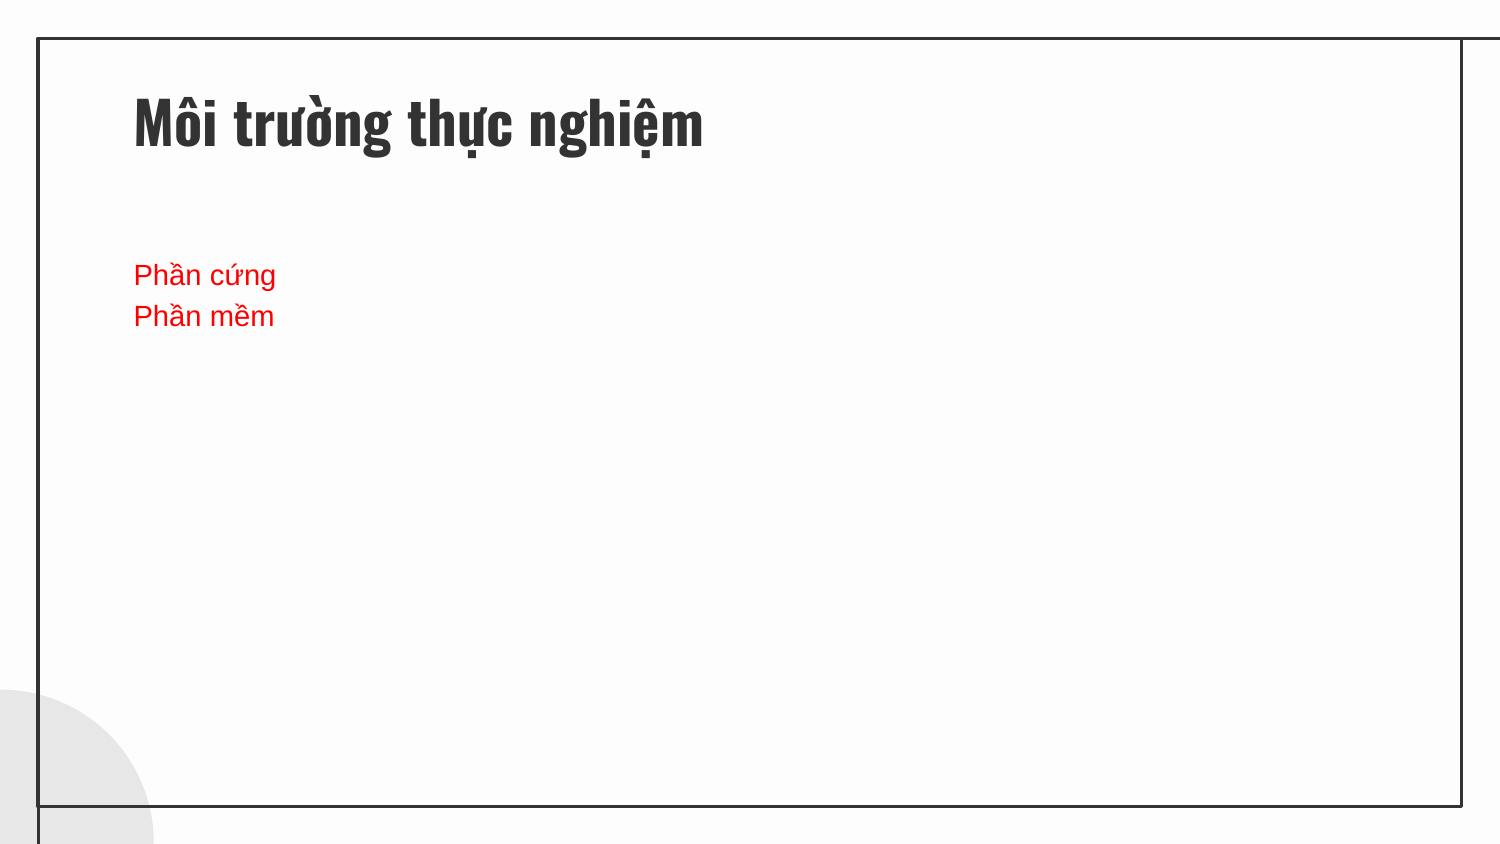

# Môi trường thực nghiệm
Phần cứng
Phần mềm